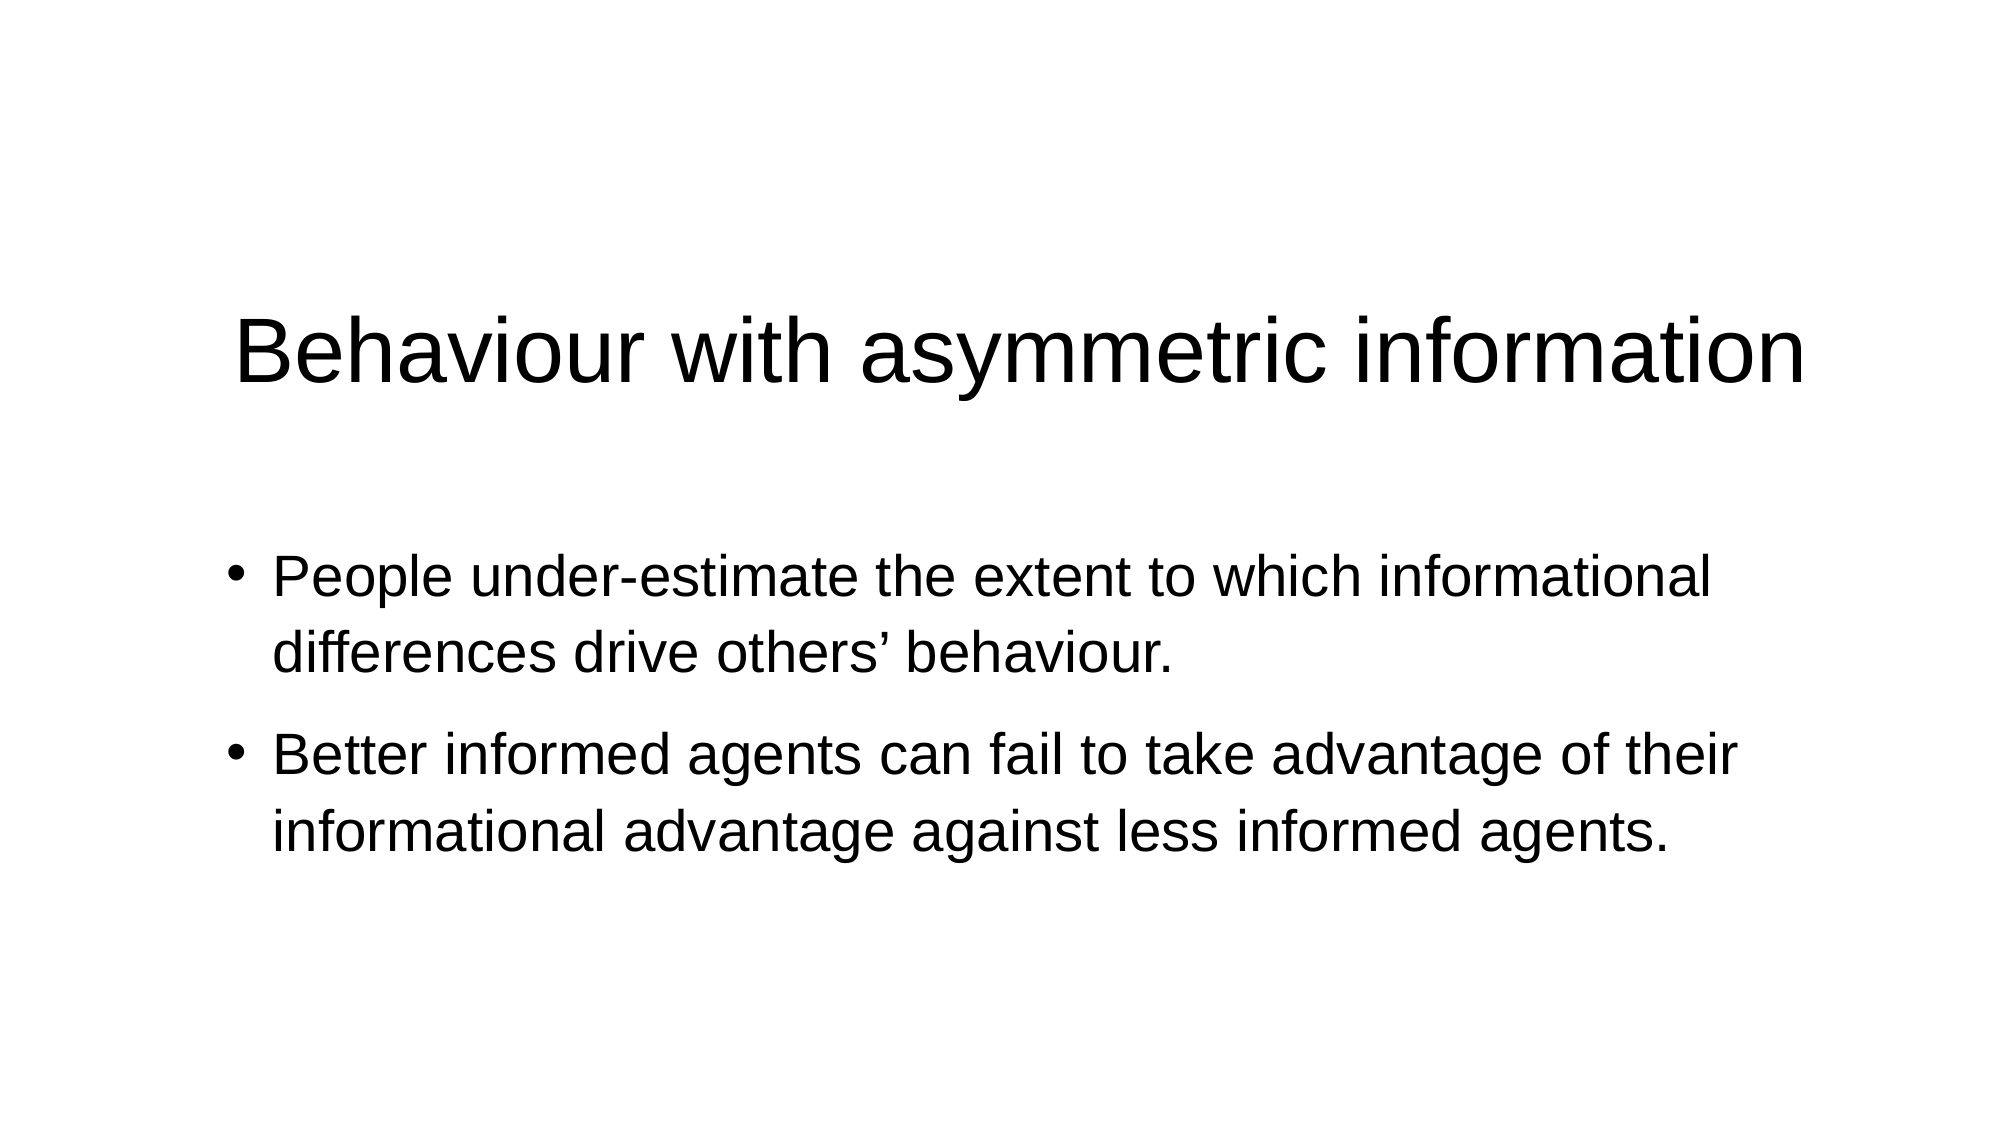

Behaviour with asymmetric information
People under-estimate the extent to which informational differences drive others’ behaviour.
Better informed agents can fail to take advantage of their informational advantage against less informed agents.